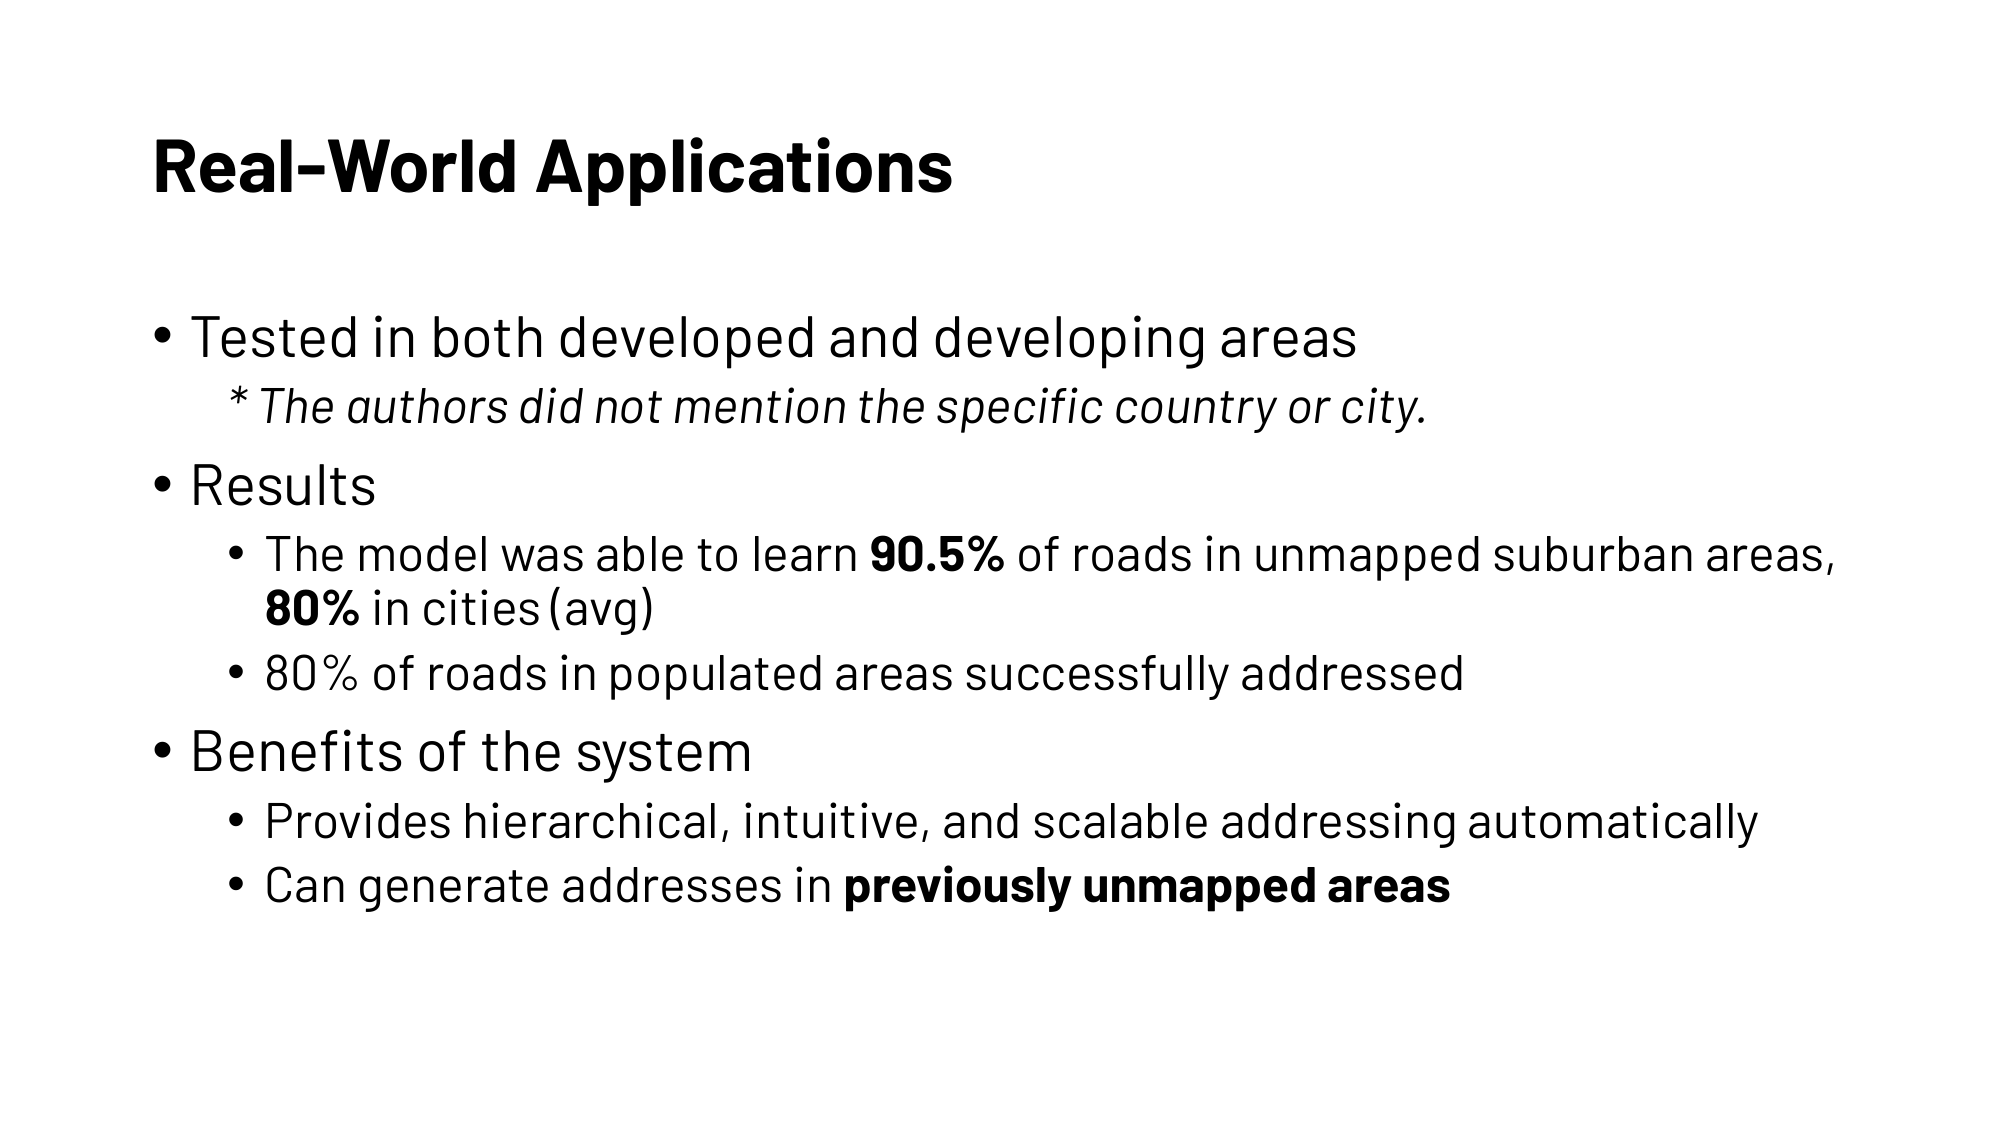

# Real-World Applications
Tested in both developed and developing areas
* The authors did not mention the specific country or city.
Results
The model was able to learn 90.5% of roads in unmapped suburban areas, 80% in cities (avg)
80% of roads in populated areas successfully addressed
Benefits of the system
Provides hierarchical, intuitive, and scalable addressing automatically
Can generate addresses in previously unmapped areas